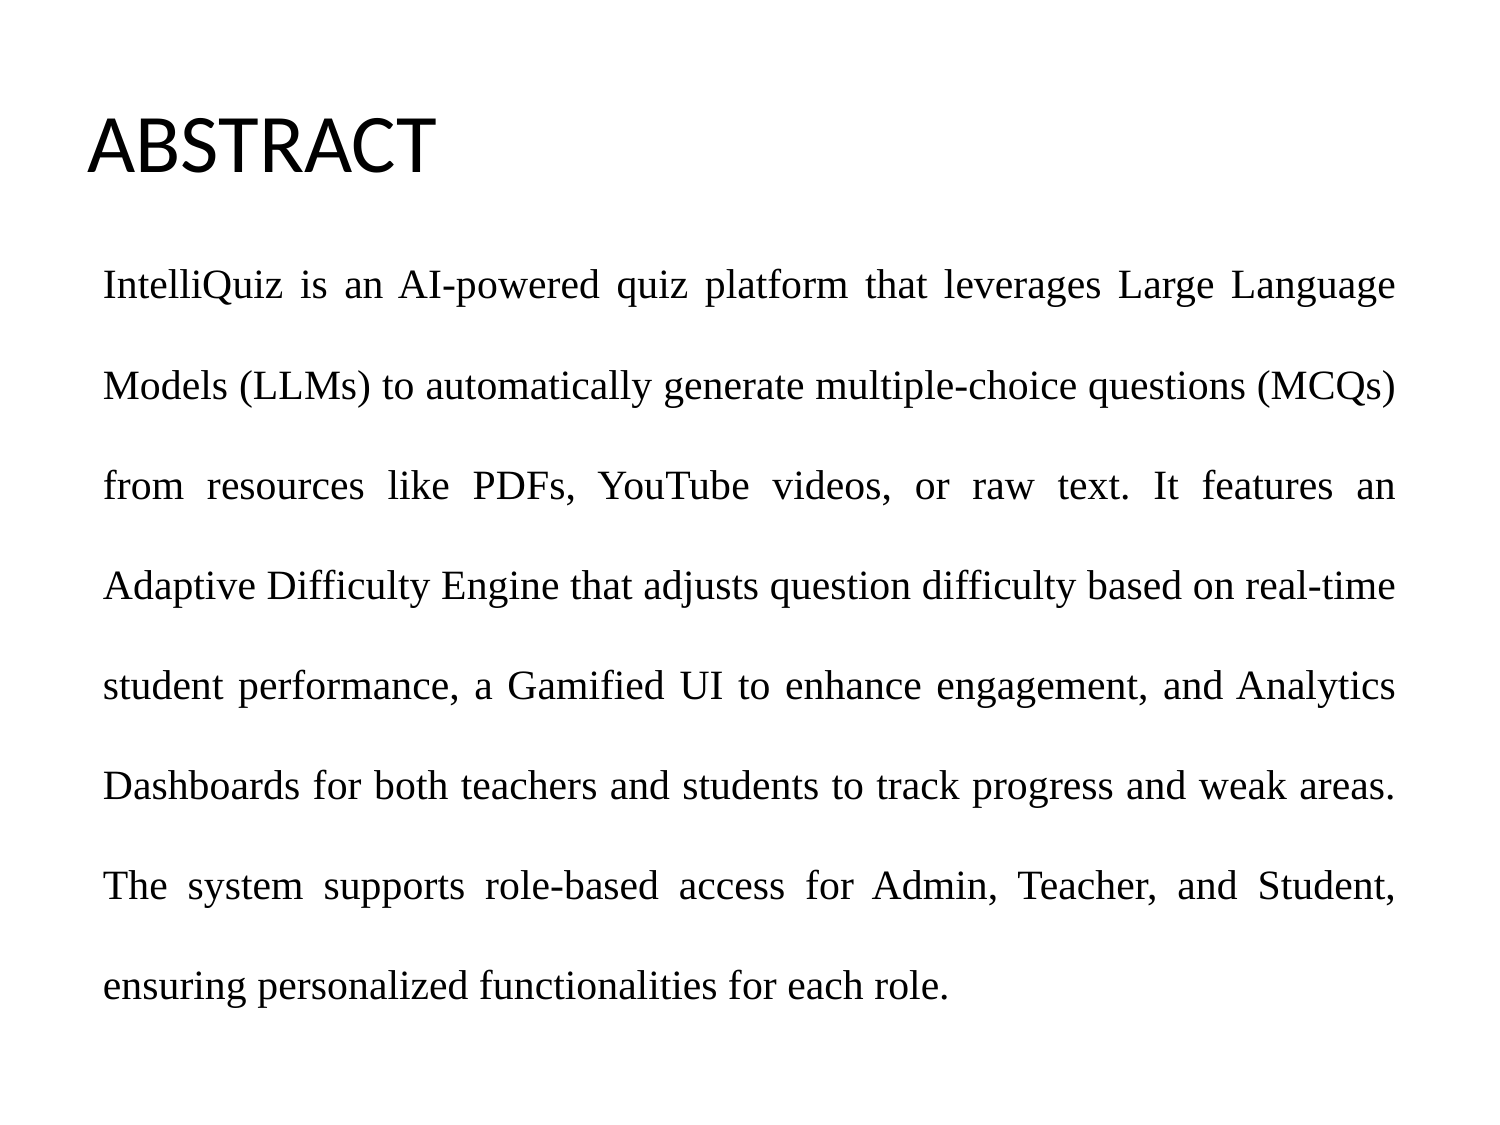

# ABSTRACT
IntelliQuiz is an AI-powered quiz platform that leverages Large Language Models (LLMs) to automatically generate multiple-choice questions (MCQs) from resources like PDFs, YouTube videos, or raw text. It features an Adaptive Difficulty Engine that adjusts question difficulty based on real-time student performance, a Gamified UI to enhance engagement, and Analytics Dashboards for both teachers and students to track progress and weak areas. The system supports role-based access for Admin, Teacher, and Student, ensuring personalized functionalities for each role.